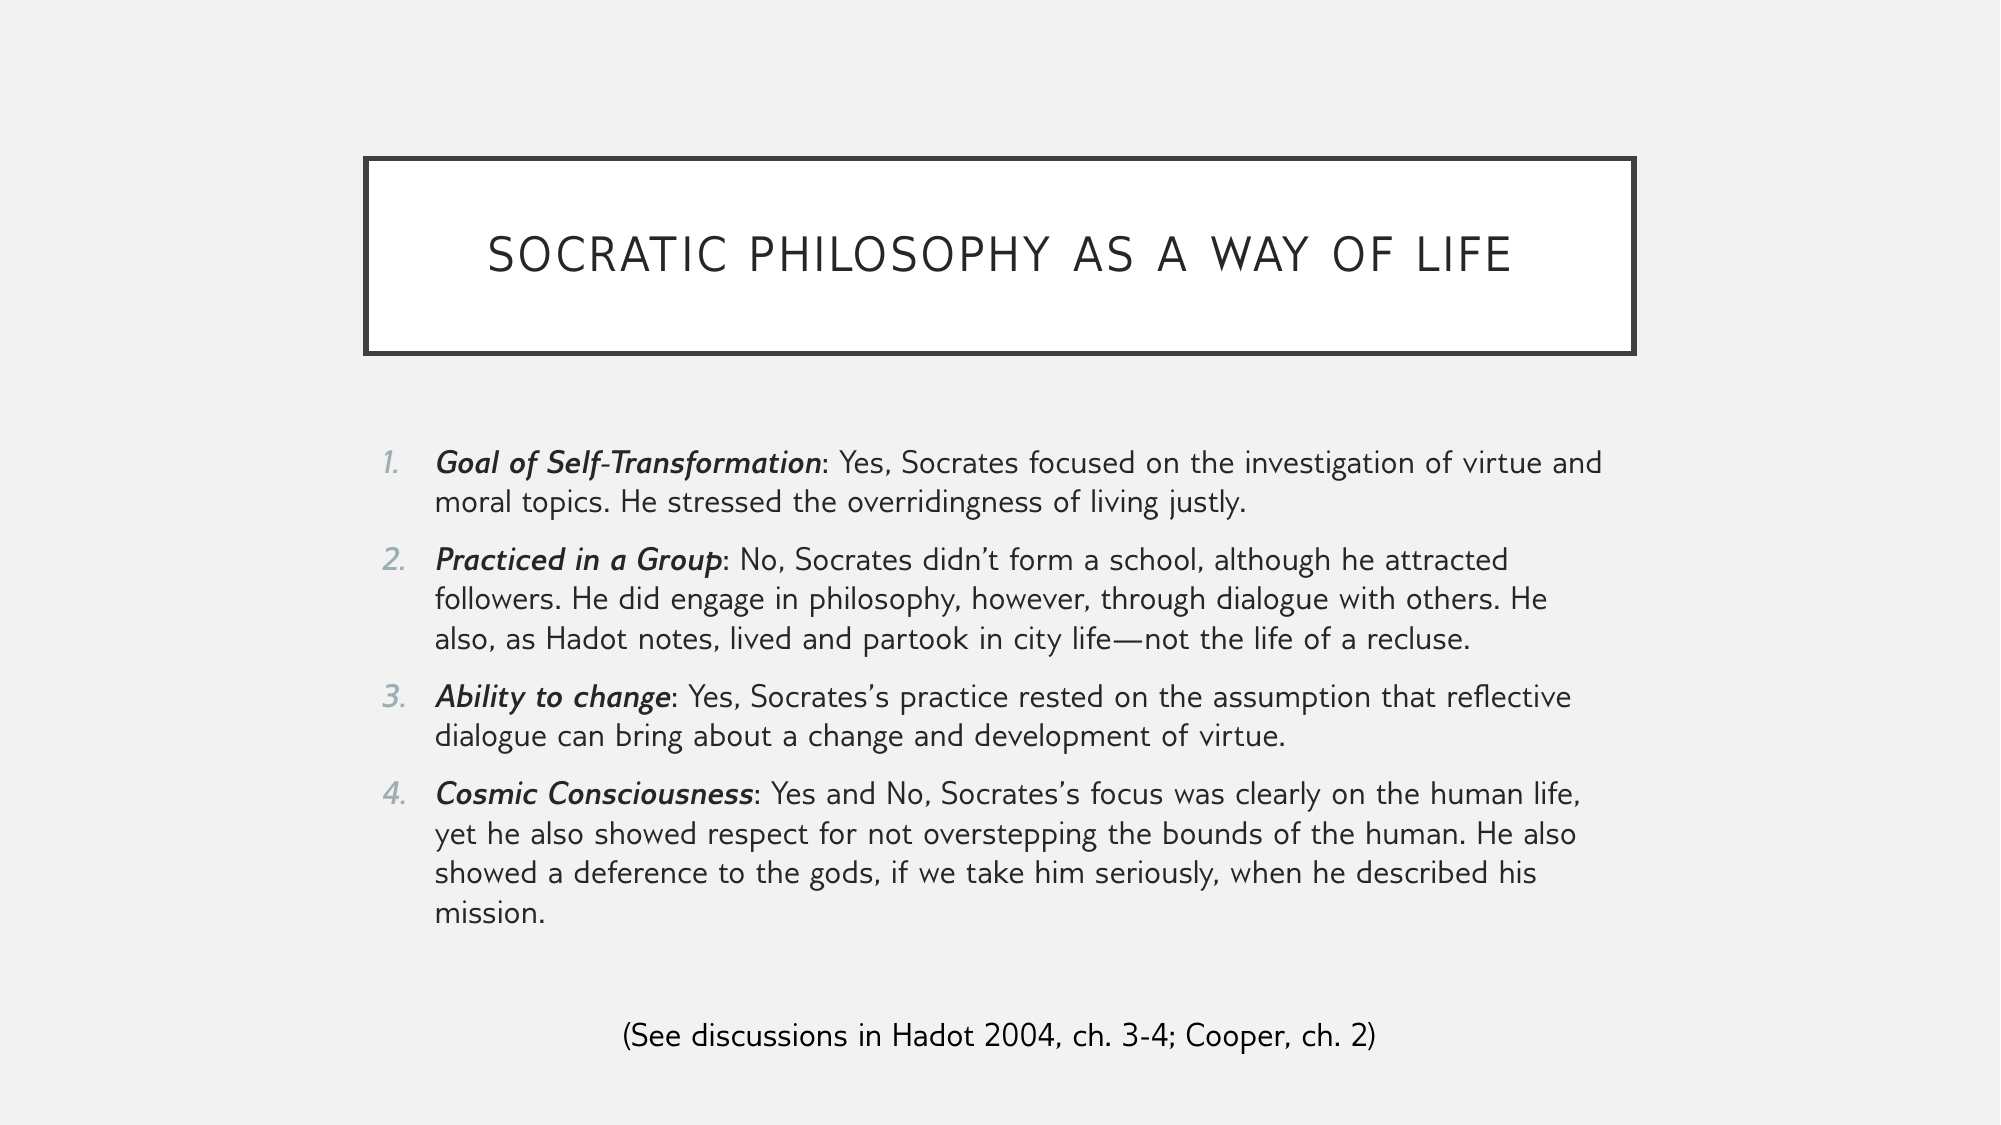

# Socratic philosophy as a way of life
Goal of Self-Transformation: Yes, Socrates focused on the investigation of virtue and moral topics. He stressed the overridingness of living justly.
Practiced in a Group: No, Socrates didn’t form a school, although he attracted followers. He did engage in philosophy, however, through dialogue with others. He also, as Hadot notes, lived and partook in city life—not the life of a recluse.
Ability to change: Yes, Socrates’s practice rested on the assumption that reflective dialogue can bring about a change and development of virtue.
Cosmic Consciousness: Yes and No, Socrates’s focus was clearly on the human life, yet he also showed respect for not overstepping the bounds of the human. He also showed a deference to the gods, if we take him seriously, when he described his mission.

(See discussions in Hadot 2004, ch. 3-4; Cooper, ch. 2)